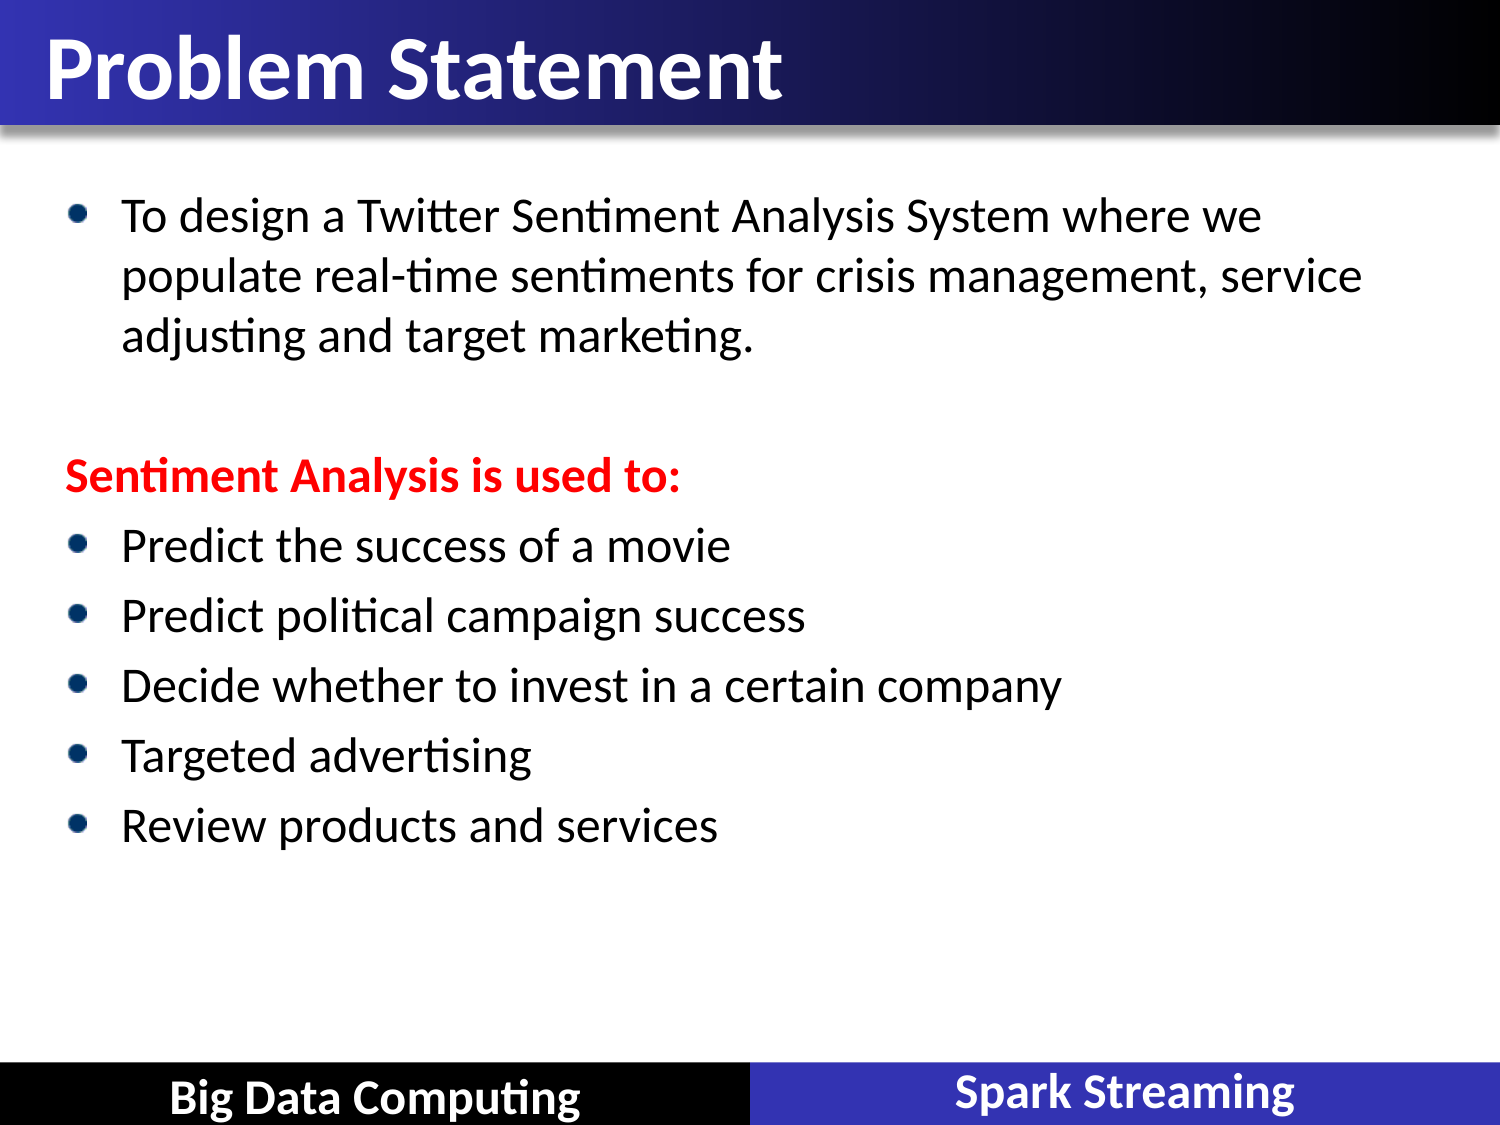

# Problem Statement
To design a Twitter Sentiment Analysis System where we populate real-time sentiments for crisis management, service adjusting and target marketing.

Sentiment Analysis is used to:
Predict the success of a movie
Predict political campaign success
Decide whether to invest in a certain company
Targeted advertising
Review products and services

Spark Streaming
Big Data Computing